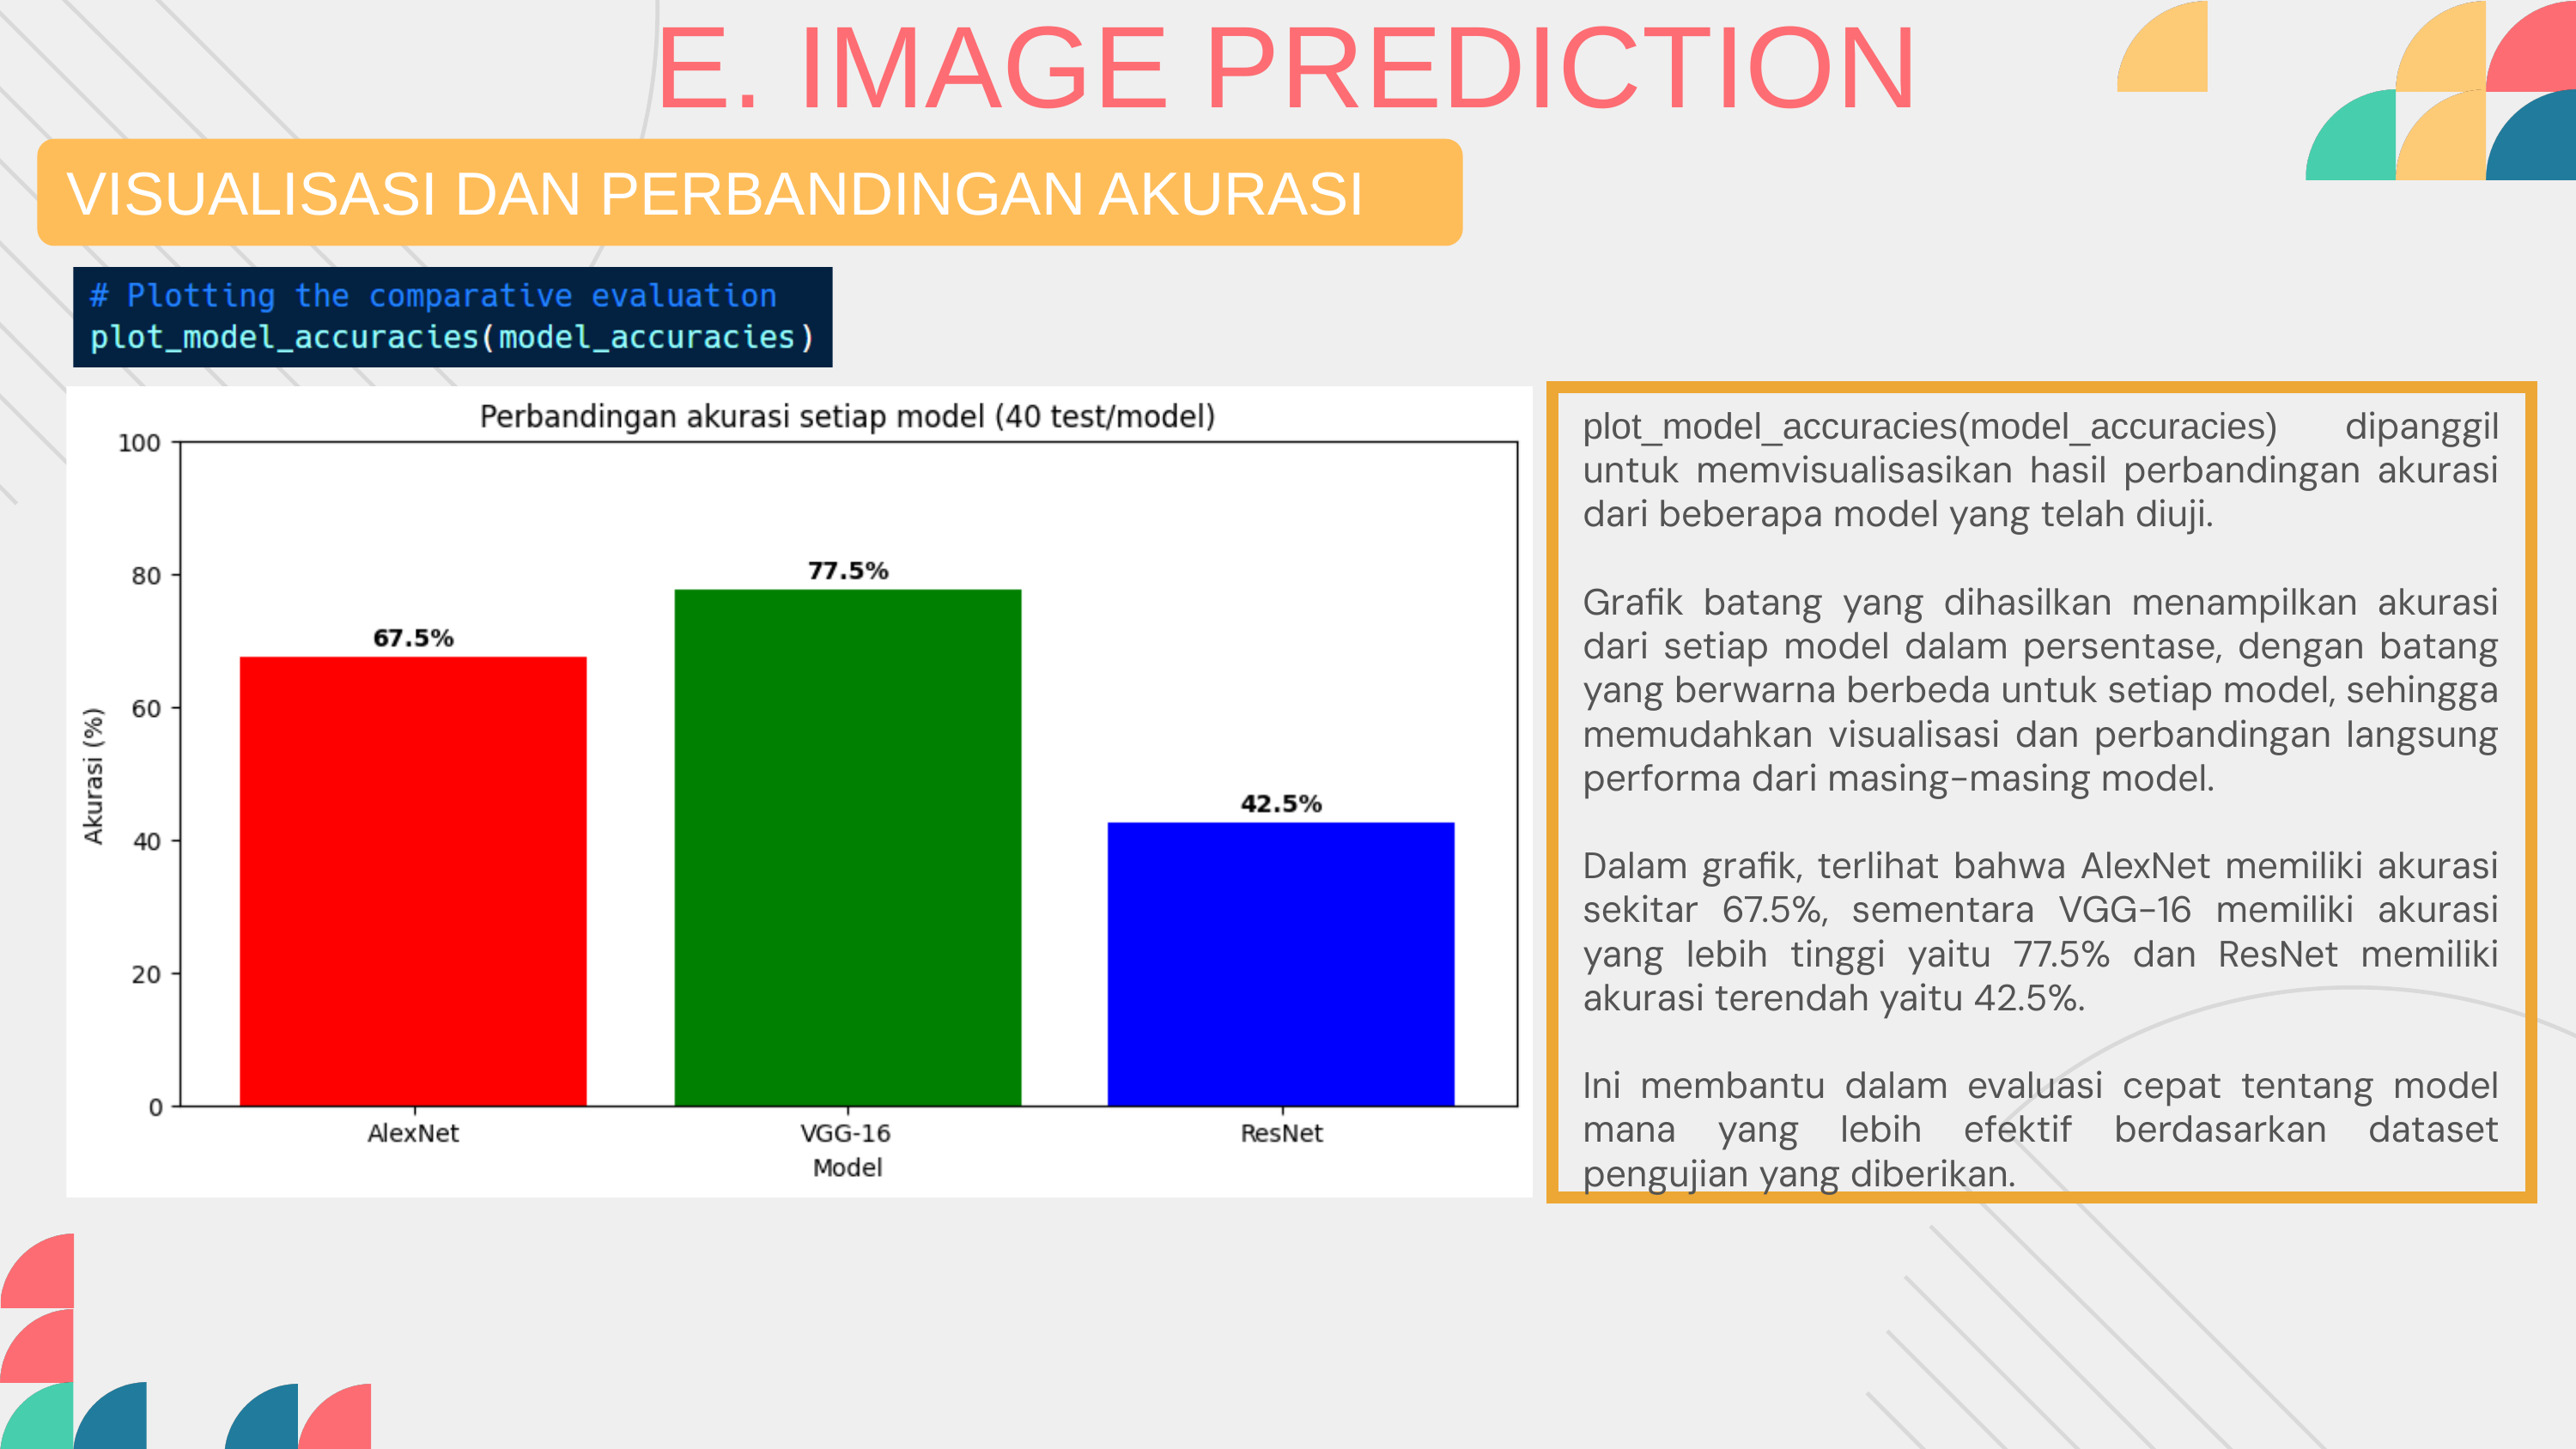

E. IMAGE PREDICTION

VISUALISASI DAN PERBANDINGAN AKURASI

plot_model_accuracies(model_accuracies) dipanggil untuk memvisualisasikan hasil perbandingan akurasi dari beberapa model yang telah diuji.

Grafik batang yang dihasilkan menampilkan akurasi dari setiap model dalam persentase, dengan batang yang berwarna berbeda untuk setiap model, sehingga memudahkan visualisasi dan perbandingan langsung performa dari masing-masing model.

Dalam grafik, terlihat bahwa AlexNet memiliki akurasi sekitar 67.5%, sementara VGG-16 memiliki akurasi yang lebih tinggi yaitu 77.5% dan ResNet memiliki akurasi terendah yaitu 42.5%.

Ini membantu dalam evaluasi cepat tentang model mana yang lebih efektif berdasarkan dataset pengujian yang diberikan.